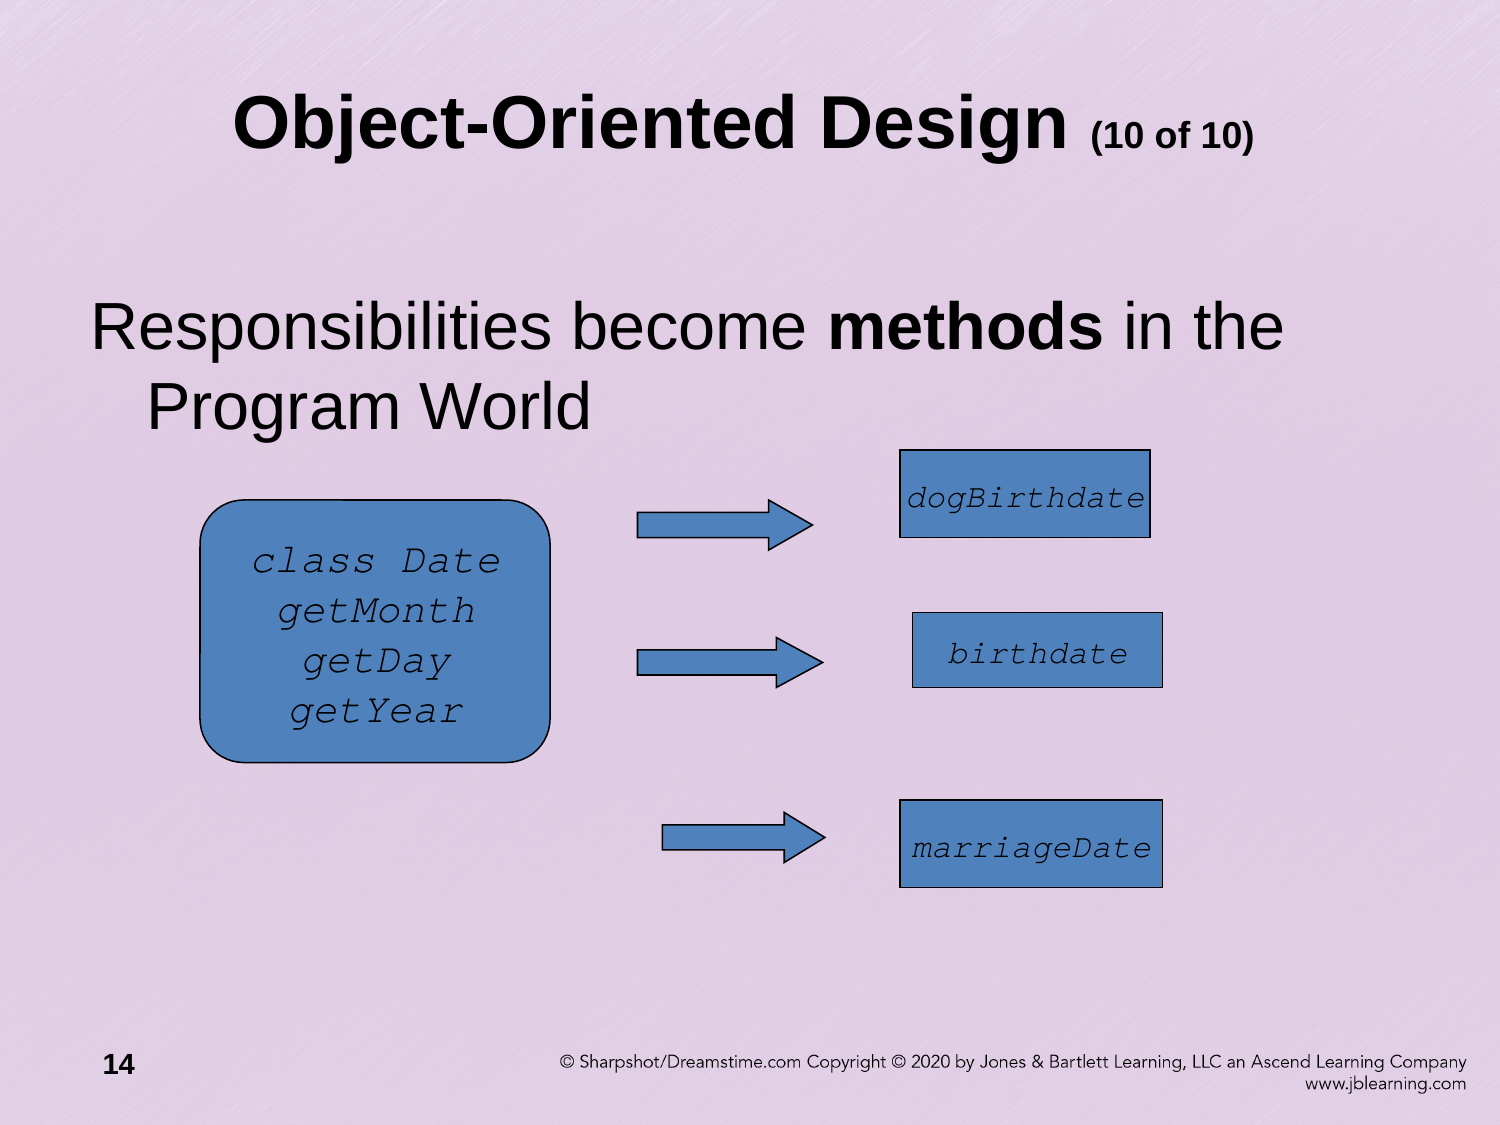

# Object-Oriented Design (10 of 10)
Responsibilities become methods in the Program World
dogBirthdate
class Date
getMonth
getDay
getYear

birthdate

marriageDate

14